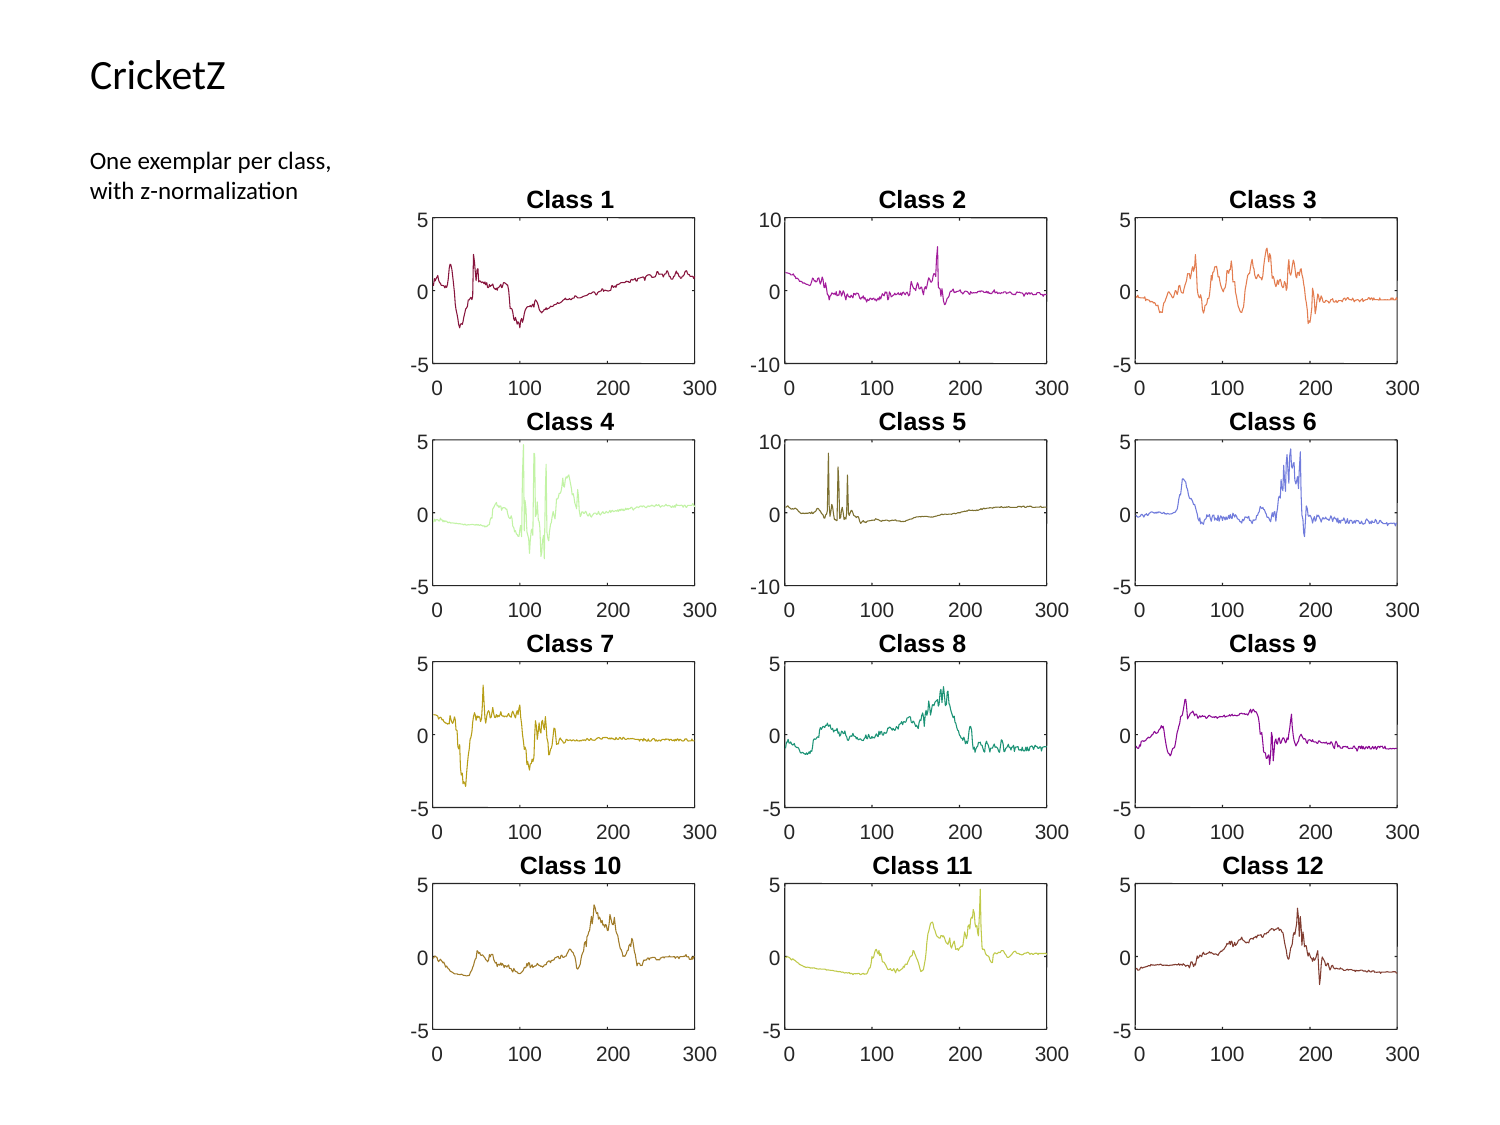

# CricketZ
One exemplar per class, with z-normalization
Class 1
Class 2
Class 3
5
10
5

0
0
0

-5
-10
-5

0
100
200
300
0
100
200
300
0
100
200
300
Class 4
Class 5
Class 6
5
10
5

0
0
0

-5
-10
-5

0
100
200
300
0
100
200
300
0
100
200
300
Class 7
Class 8
Class 9
5
5
5

0
0
0

-5
-5
-5

0
100
200
300
0
100
200
300
0
100
200
300
Class 10
Class 11
Class 12
5
5
5

0
0
0

-5
-5
-5

0
100
200
300
0
100
200
300
0
100
200
300